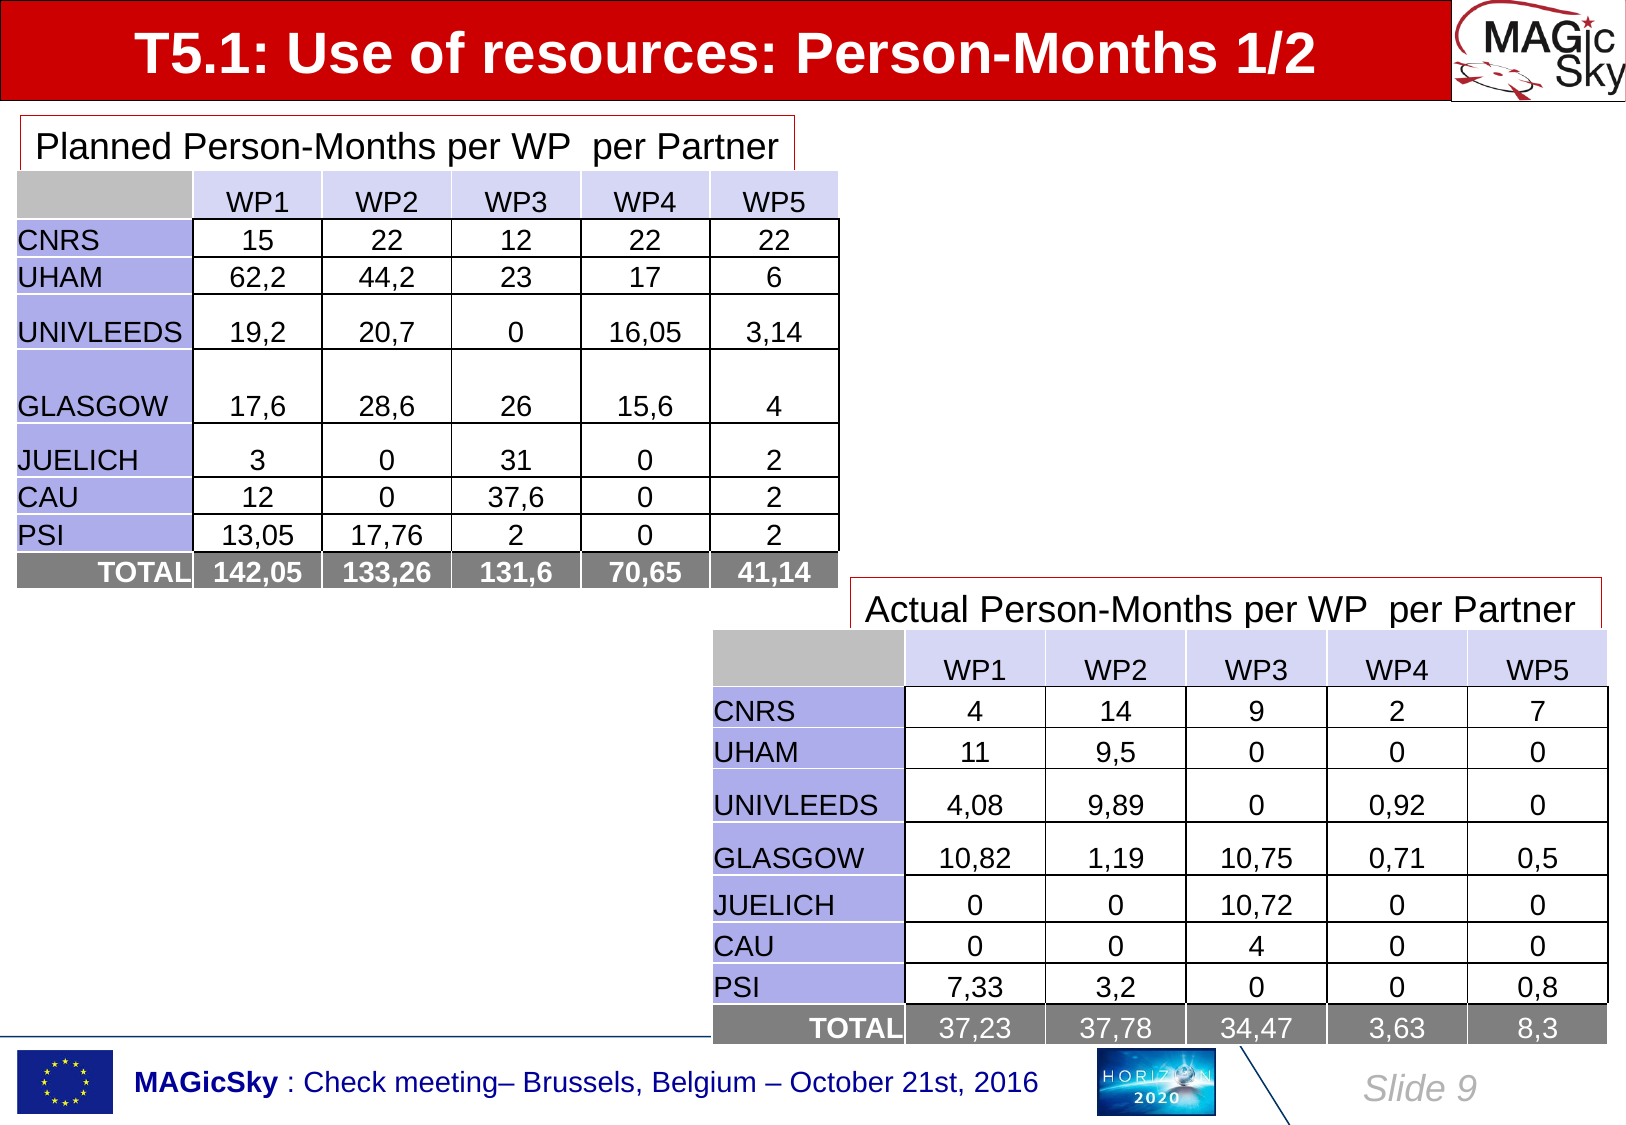

# T5.1: Use of resources: Person-Months 1/2
Planned Person-Months per WP  per Partner
|  | WP1 | WP2 | WP3 | WP4 | WP5 |
| --- | --- | --- | --- | --- | --- |
| CNRS | 15 | 22 | 12 | 22 | 22 |
| UHAM | 62,2 | 44,2 | 23 | 17 | 6 |
| UNIVLEEDS | 19,2 | 20,7 | 0 | 16,05 | 3,14 |
| GLASGOW | 17,6 | 28,6 | 26 | 15,6 | 4 |
| JUELICH | 3 | 0 | 31 | 0 | 2 |
| CAU | 12 | 0 | 37,6 | 0 | 2 |
| PSI | 13,05 | 17,76 | 2 | 0 | 2 |
| TOTAL | 142,05 | 133,26 | 131,6 | 70,65 | 41,14 |
Actual Person-Months per WP  per Partner
|  | WP1 | WP2 | WP3 | WP4 | WP5 |
| --- | --- | --- | --- | --- | --- |
| CNRS | 4 | 14 | 9 | 2 | 7 |
| UHAM | 11 | 9,5 | 0 | 0 | 0 |
| UNIVLEEDS | 4,08 | 9,89 | 0 | 0,92 | 0 |
| GLASGOW | 10,82 | 1,19 | 10,75 | 0,71 | 0,5 |
| JUELICH | 0 | 0 | 10,72 | 0 | 0 |
| CAU | 0 | 0 | 4 | 0 | 0 |
| PSI | 7,33 | 3,2 | 0 | 0 | 0,8 |
| TOTAL | 37,23 | 37,78 | 34,47 | 3,63 | 8,3 |